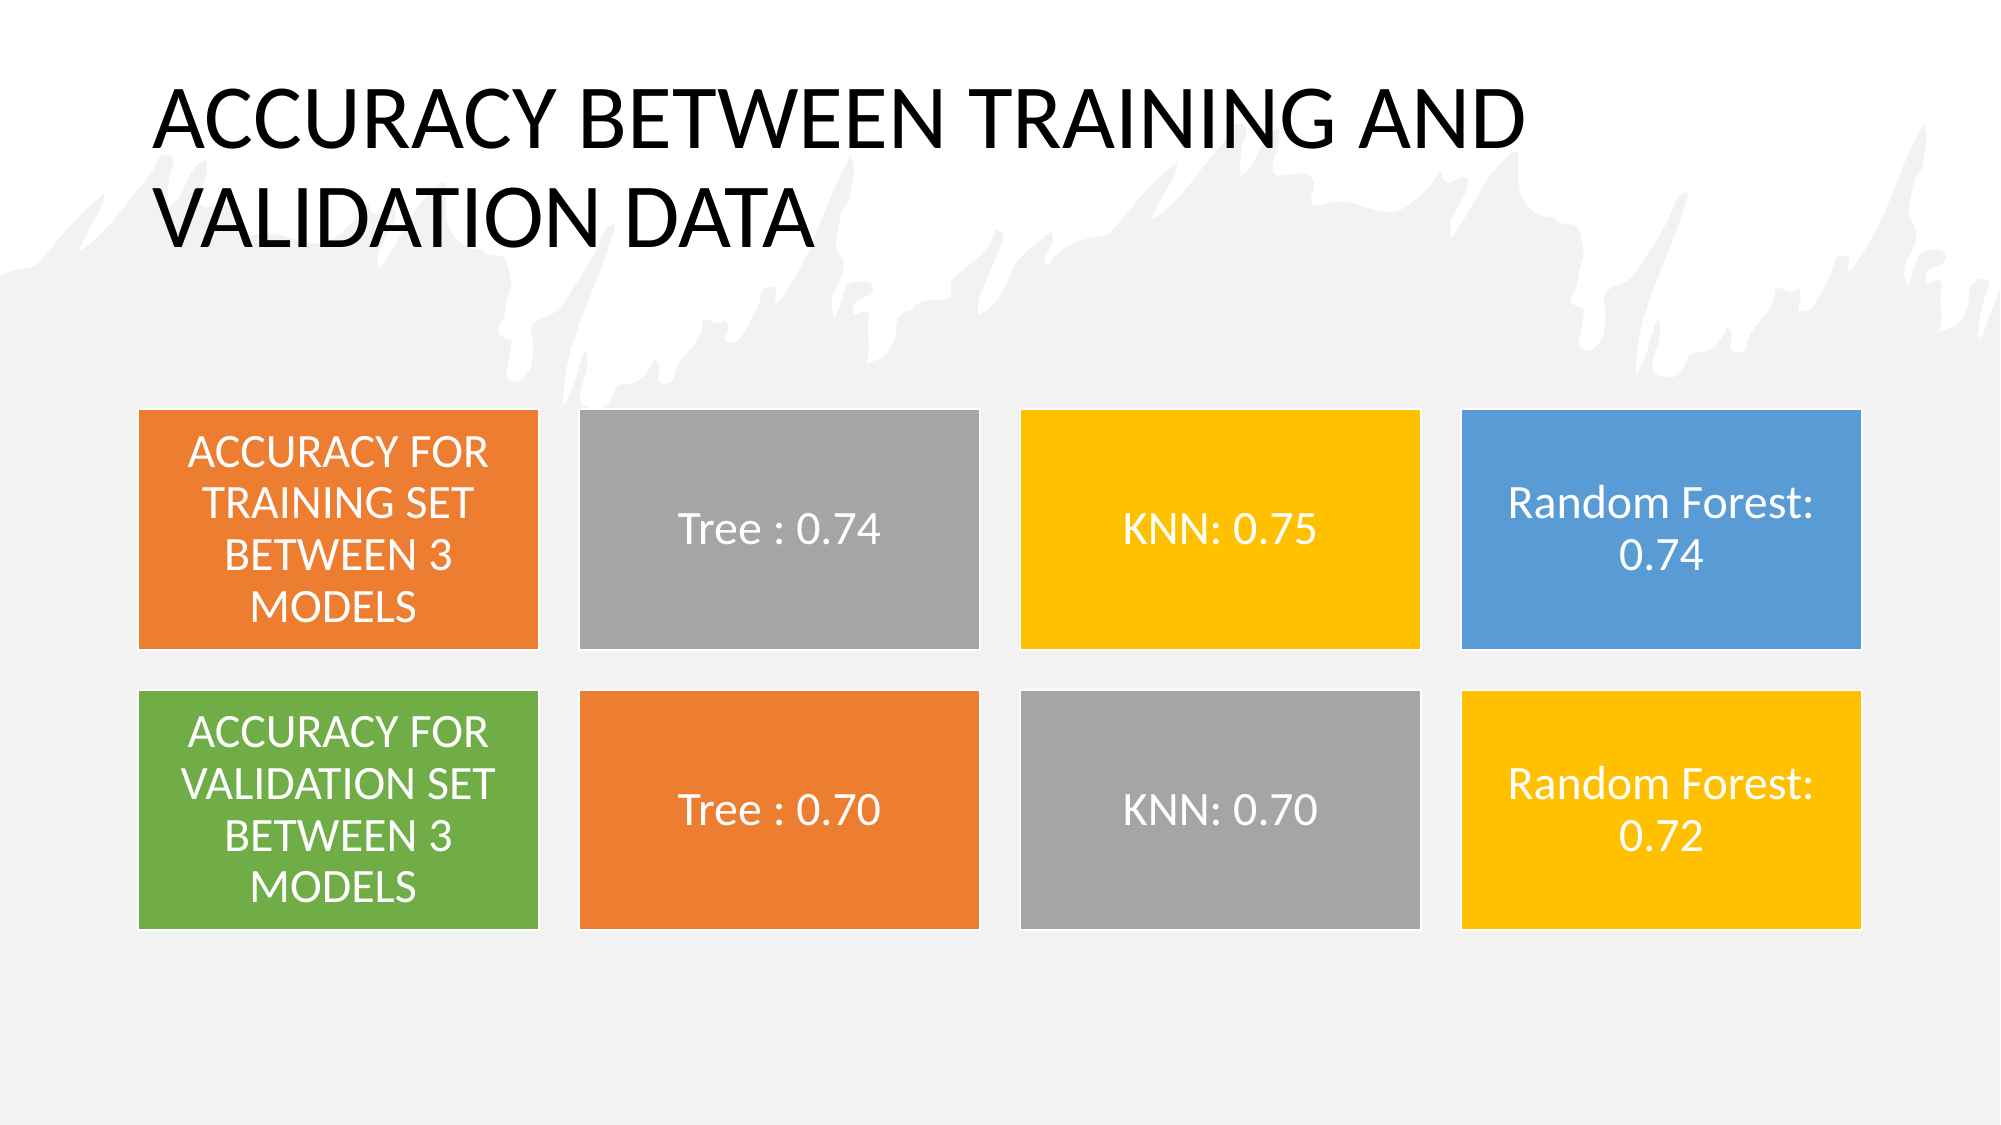

# ACCURACY BETWEEN TRAINING AND VALIDATION DATA

ACCURACY FOR TRAINING SET BETWEEN 3 MODELS

Tree : 0.74

KNN: 0.75

Random Forest: 0.74

ACCURACY FOR VALIDATION SET BETWEEN 3 MODELS

Tree : 0.70

KNN: 0.70

Random Forest: 0.72